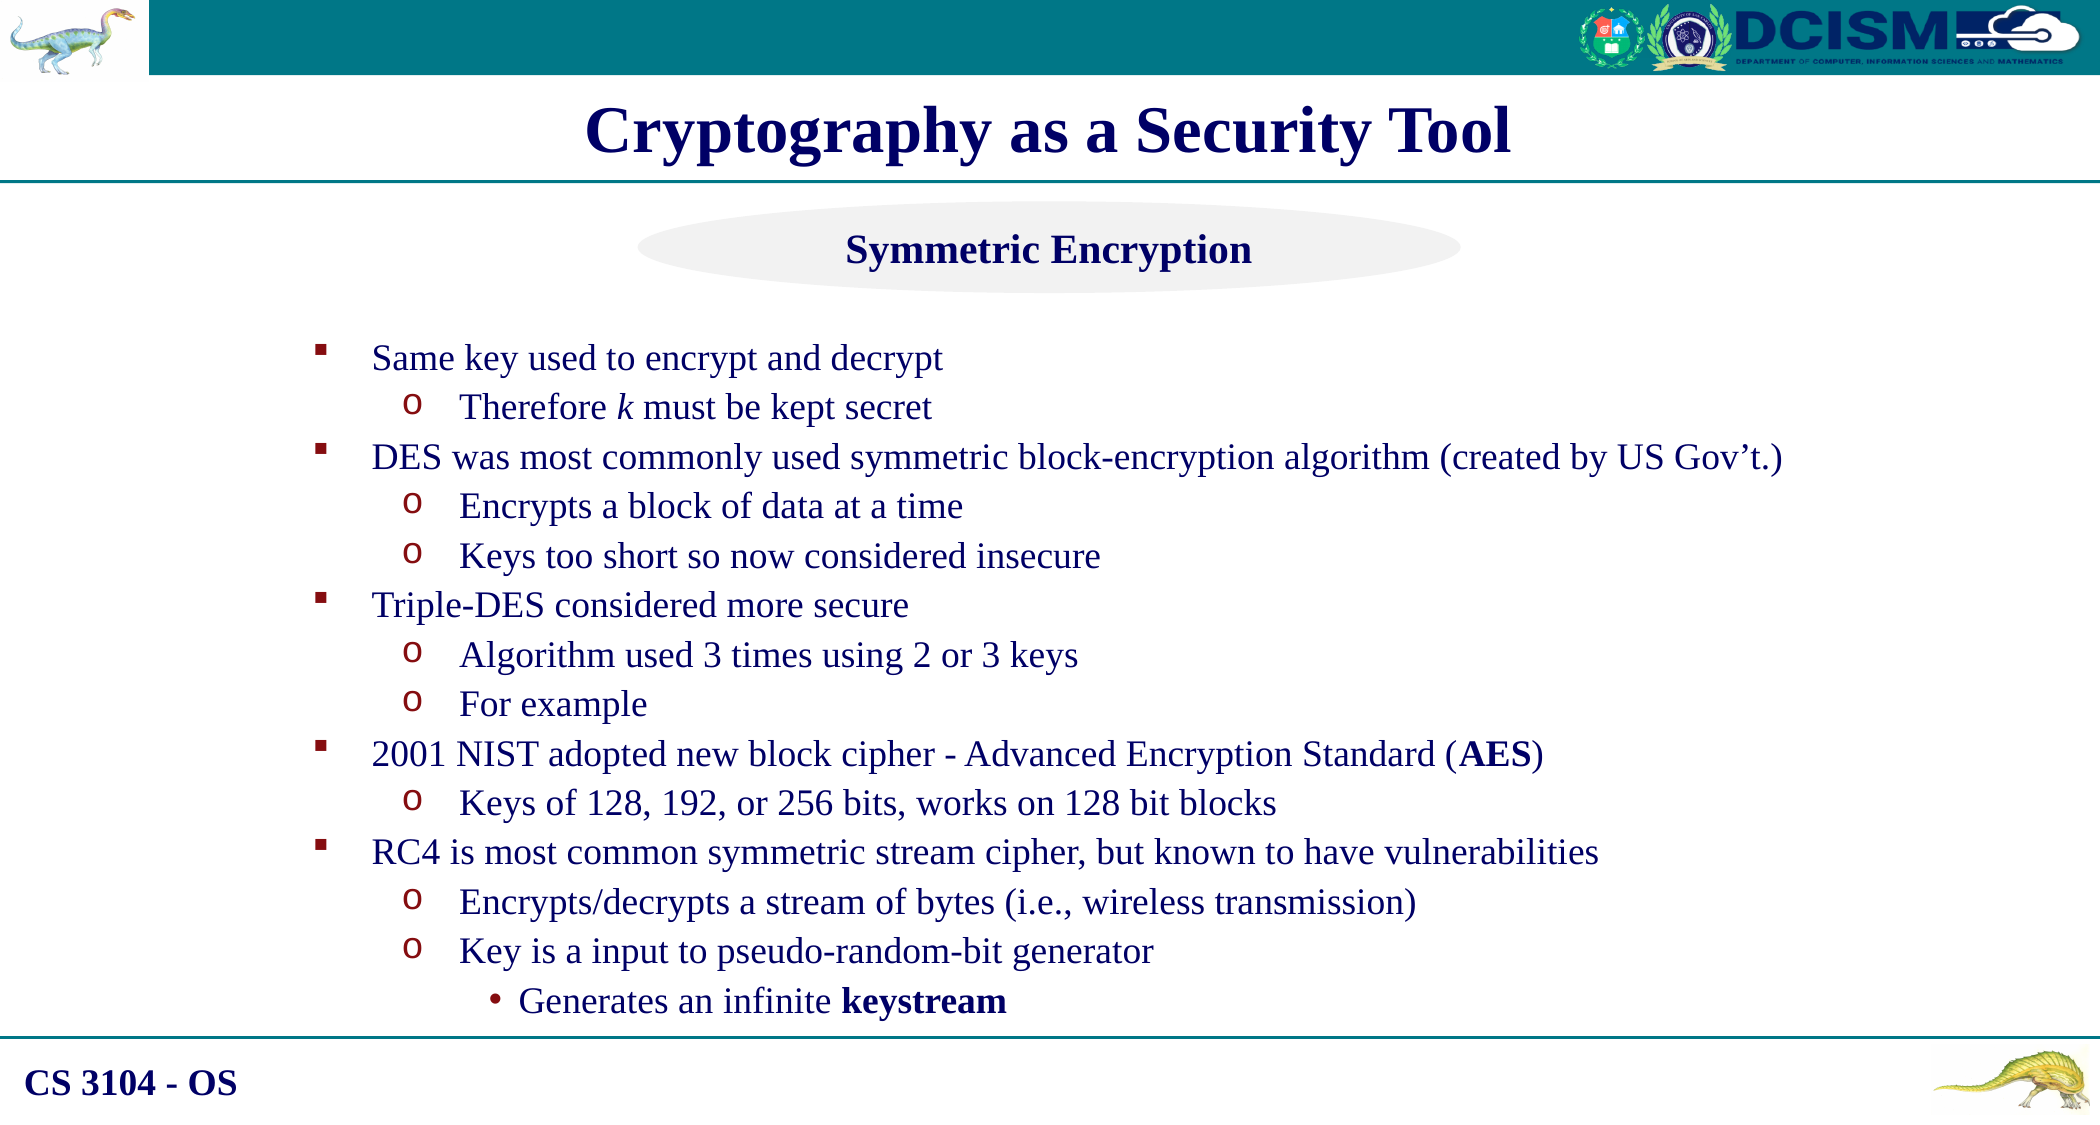

Cryptography as a Security Tool
Symmetric Encryption
Same key used to encrypt and decrypt
Therefore k must be kept secret
DES was most commonly used symmetric block-encryption algorithm (created by US Gov’t.)
Encrypts a block of data at a time
Keys too short so now considered insecure
Triple-DES considered more secure
Algorithm used 3 times using 2 or 3 keys
For example
2001 NIST adopted new block cipher - Advanced Encryption Standard (AES)
Keys of 128, 192, or 256 bits, works on 128 bit blocks
RC4 is most common symmetric stream cipher, but known to have vulnerabilities
Encrypts/decrypts a stream of bytes (i.e., wireless transmission)
Key is a input to pseudo-random-bit generator
Generates an infinite keystream